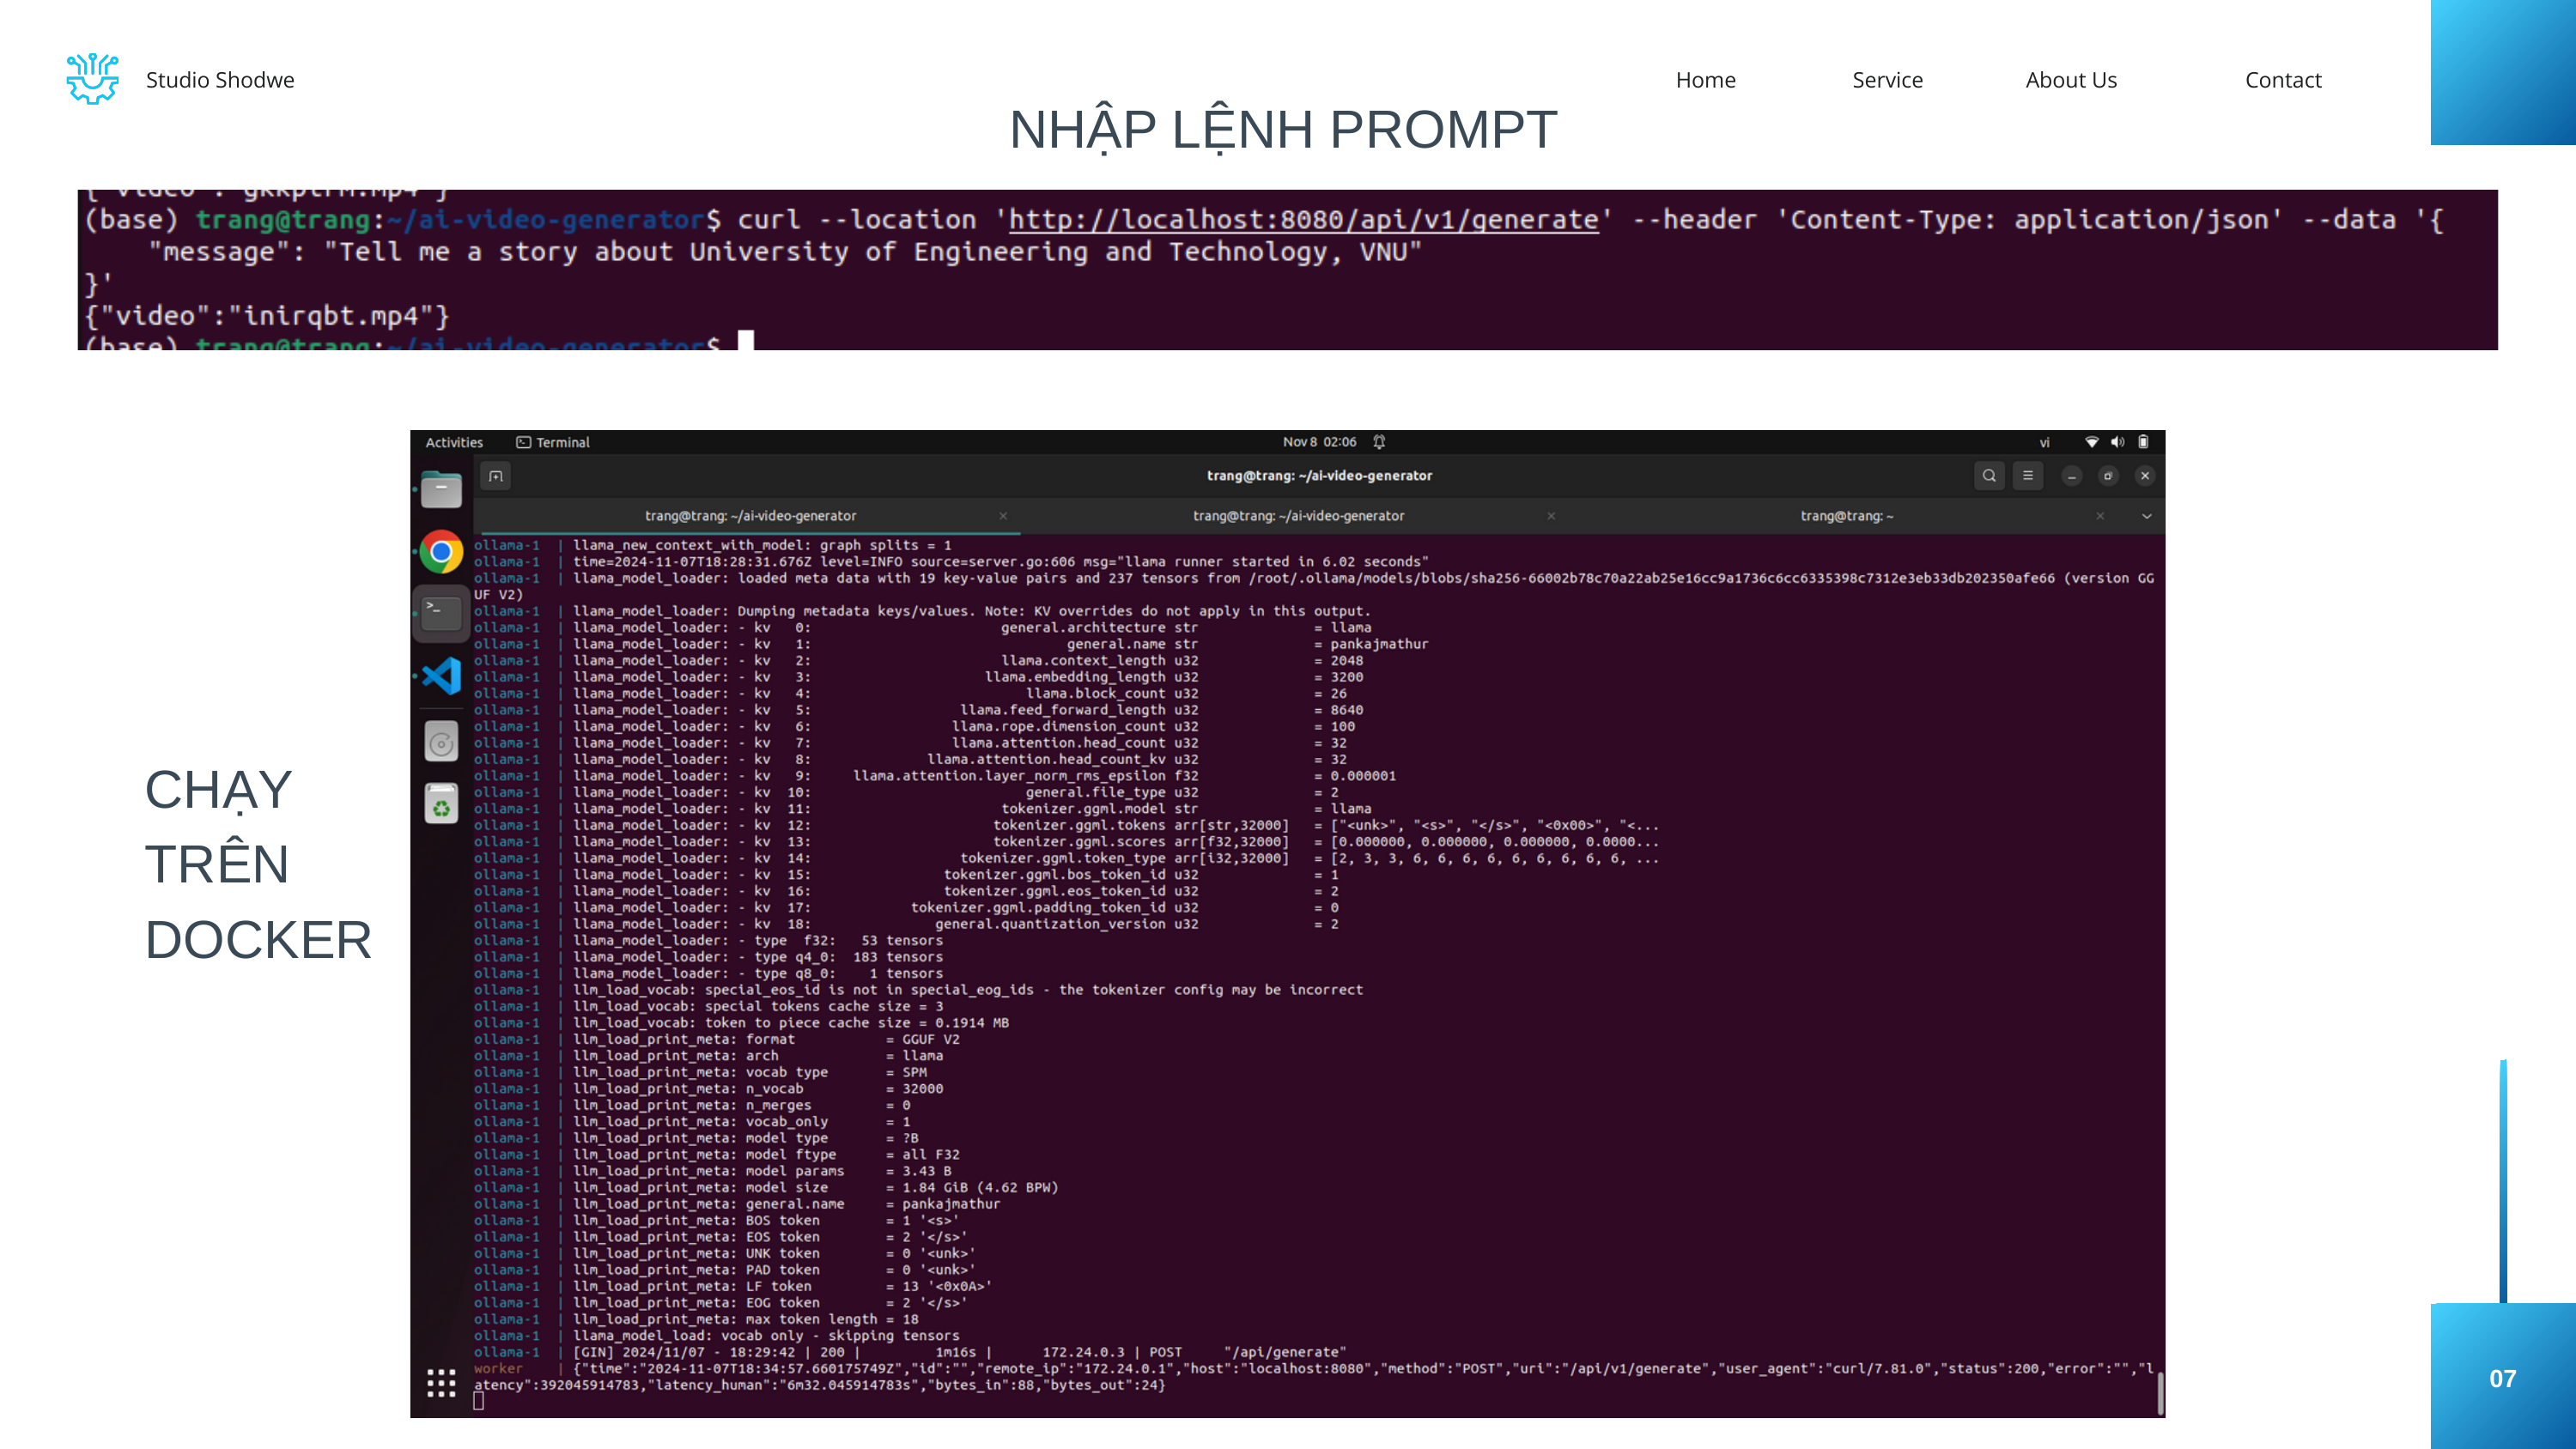

Studio Shodwe
Home
Service
About Us
Contact
NHẬP LỆNH PROMPT

CHẠY TRÊN DOCKER

07